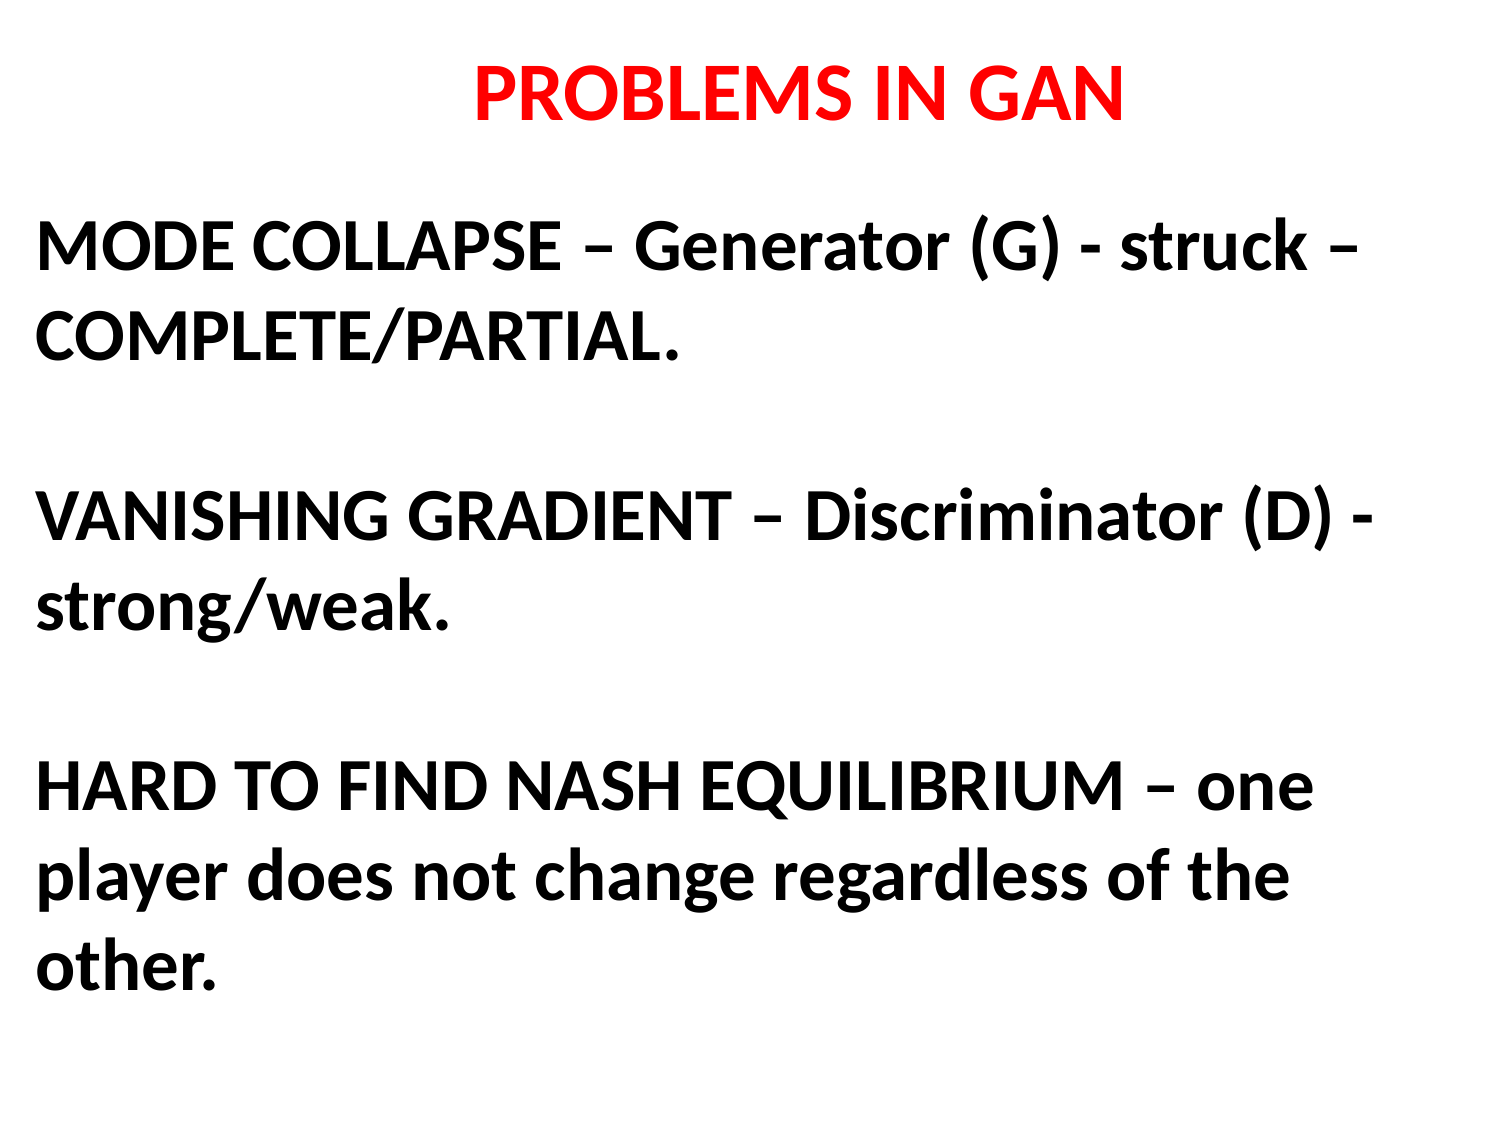

# PROBLEMS IN GAN

MODE COLLAPSE – Generator (G) - struck – COMPLETE/PARTIAL.

VANISHING GRADIENT – Discriminator (D) - strong/weak.

HARD TO FIND NASH EQUILIBRIUM – one player does not change regardless of the other.